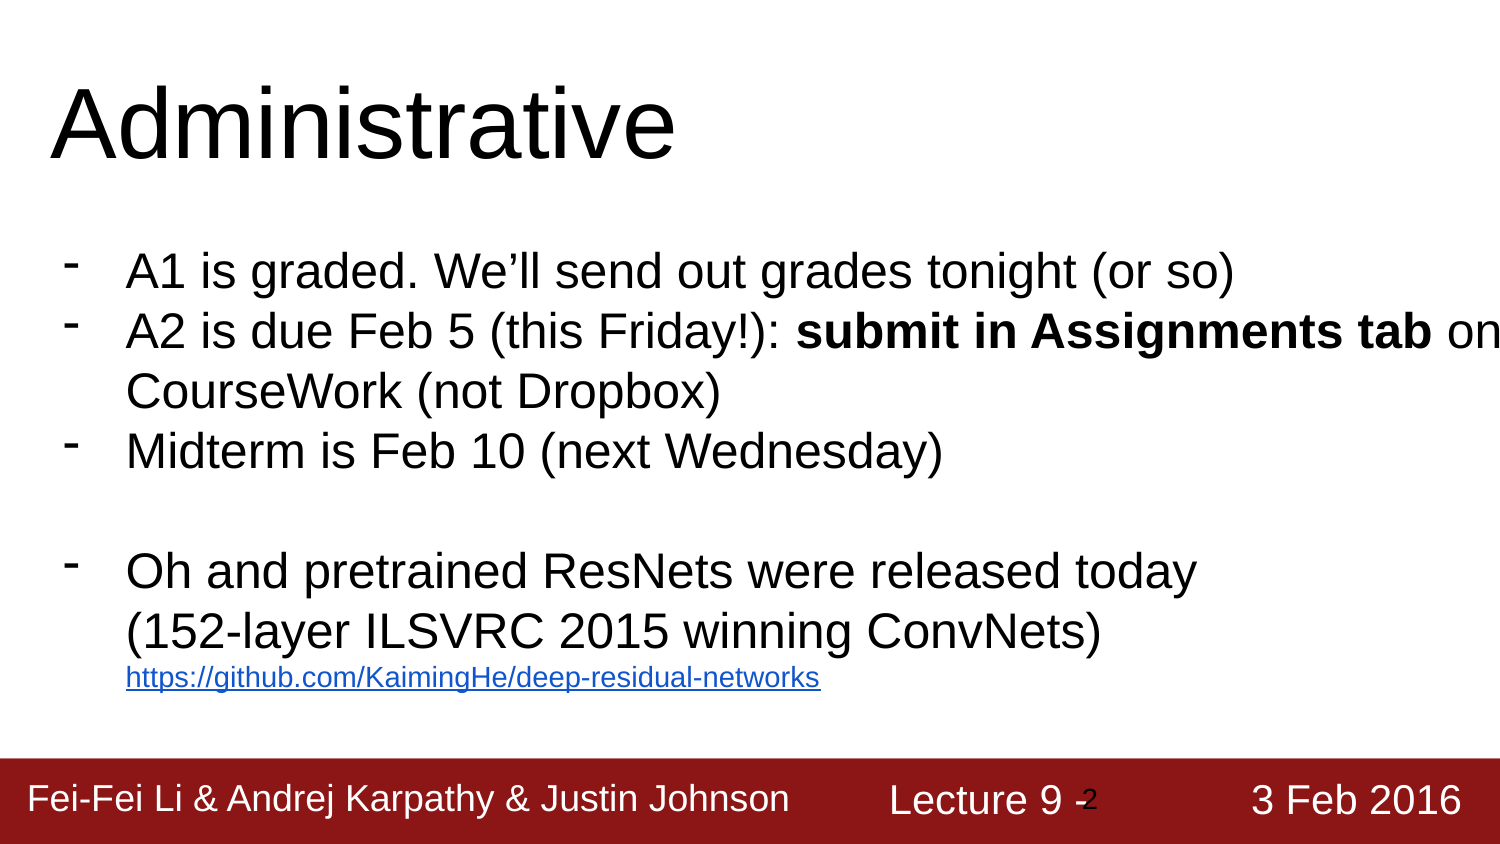

Administrative

A1 is graded. We’ll send out grades tonight (or so)
A2 is due Feb 5 (this Friday!): submit in Assignments tab on CourseWork (not Dropbox)
Midterm is Feb 10 (next Wednesday)

Oh and pretrained ResNets were released today
(152-layer ILSVRC 2015 winning ConvNets)
https://github.com/KaimingHe/deep-residual-networks

2